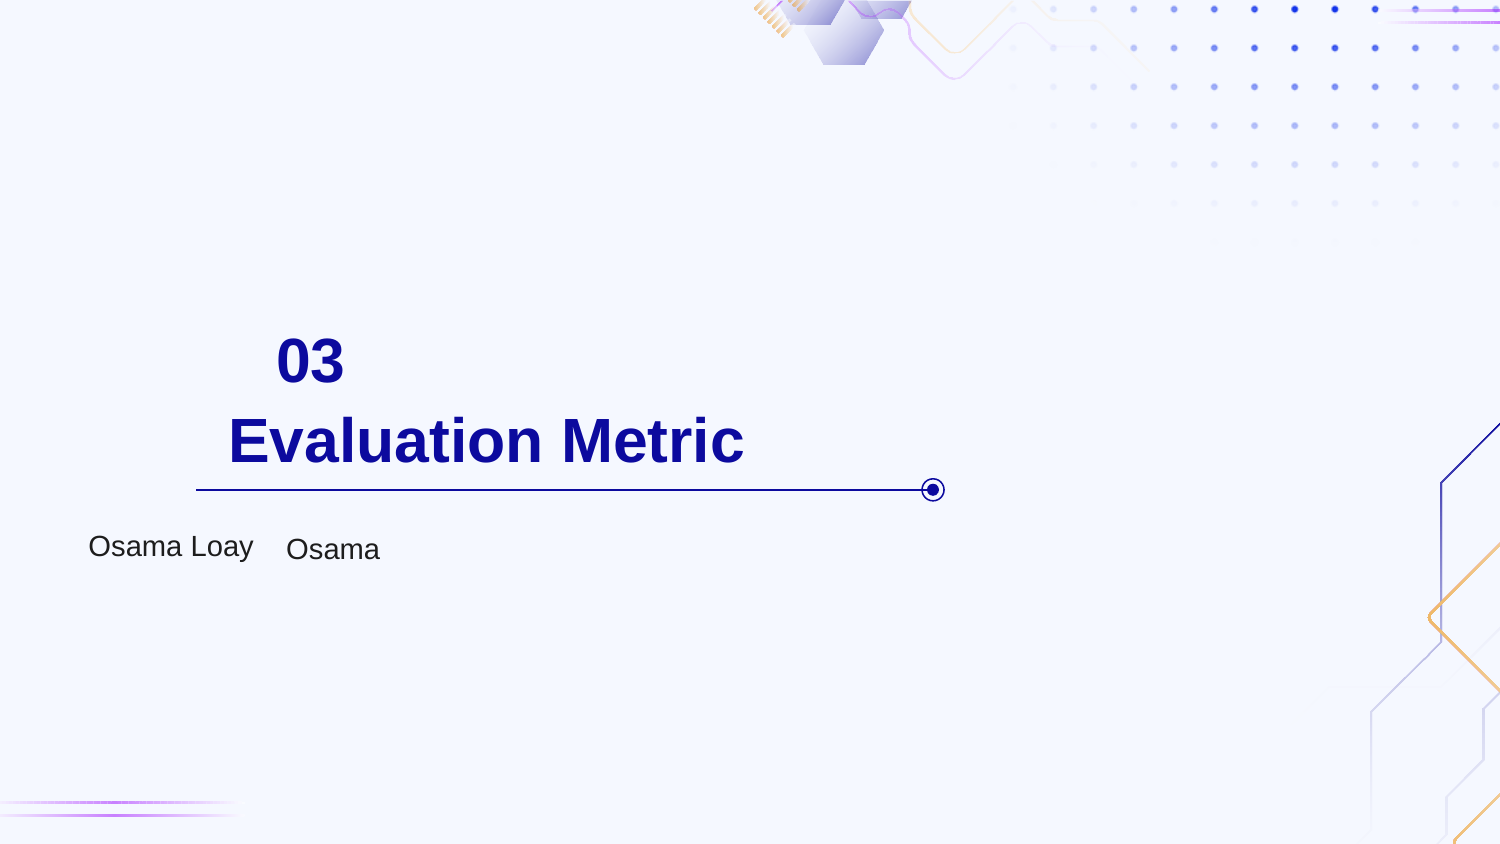

03
# Evaluation Metric

Osama Loay
Osama